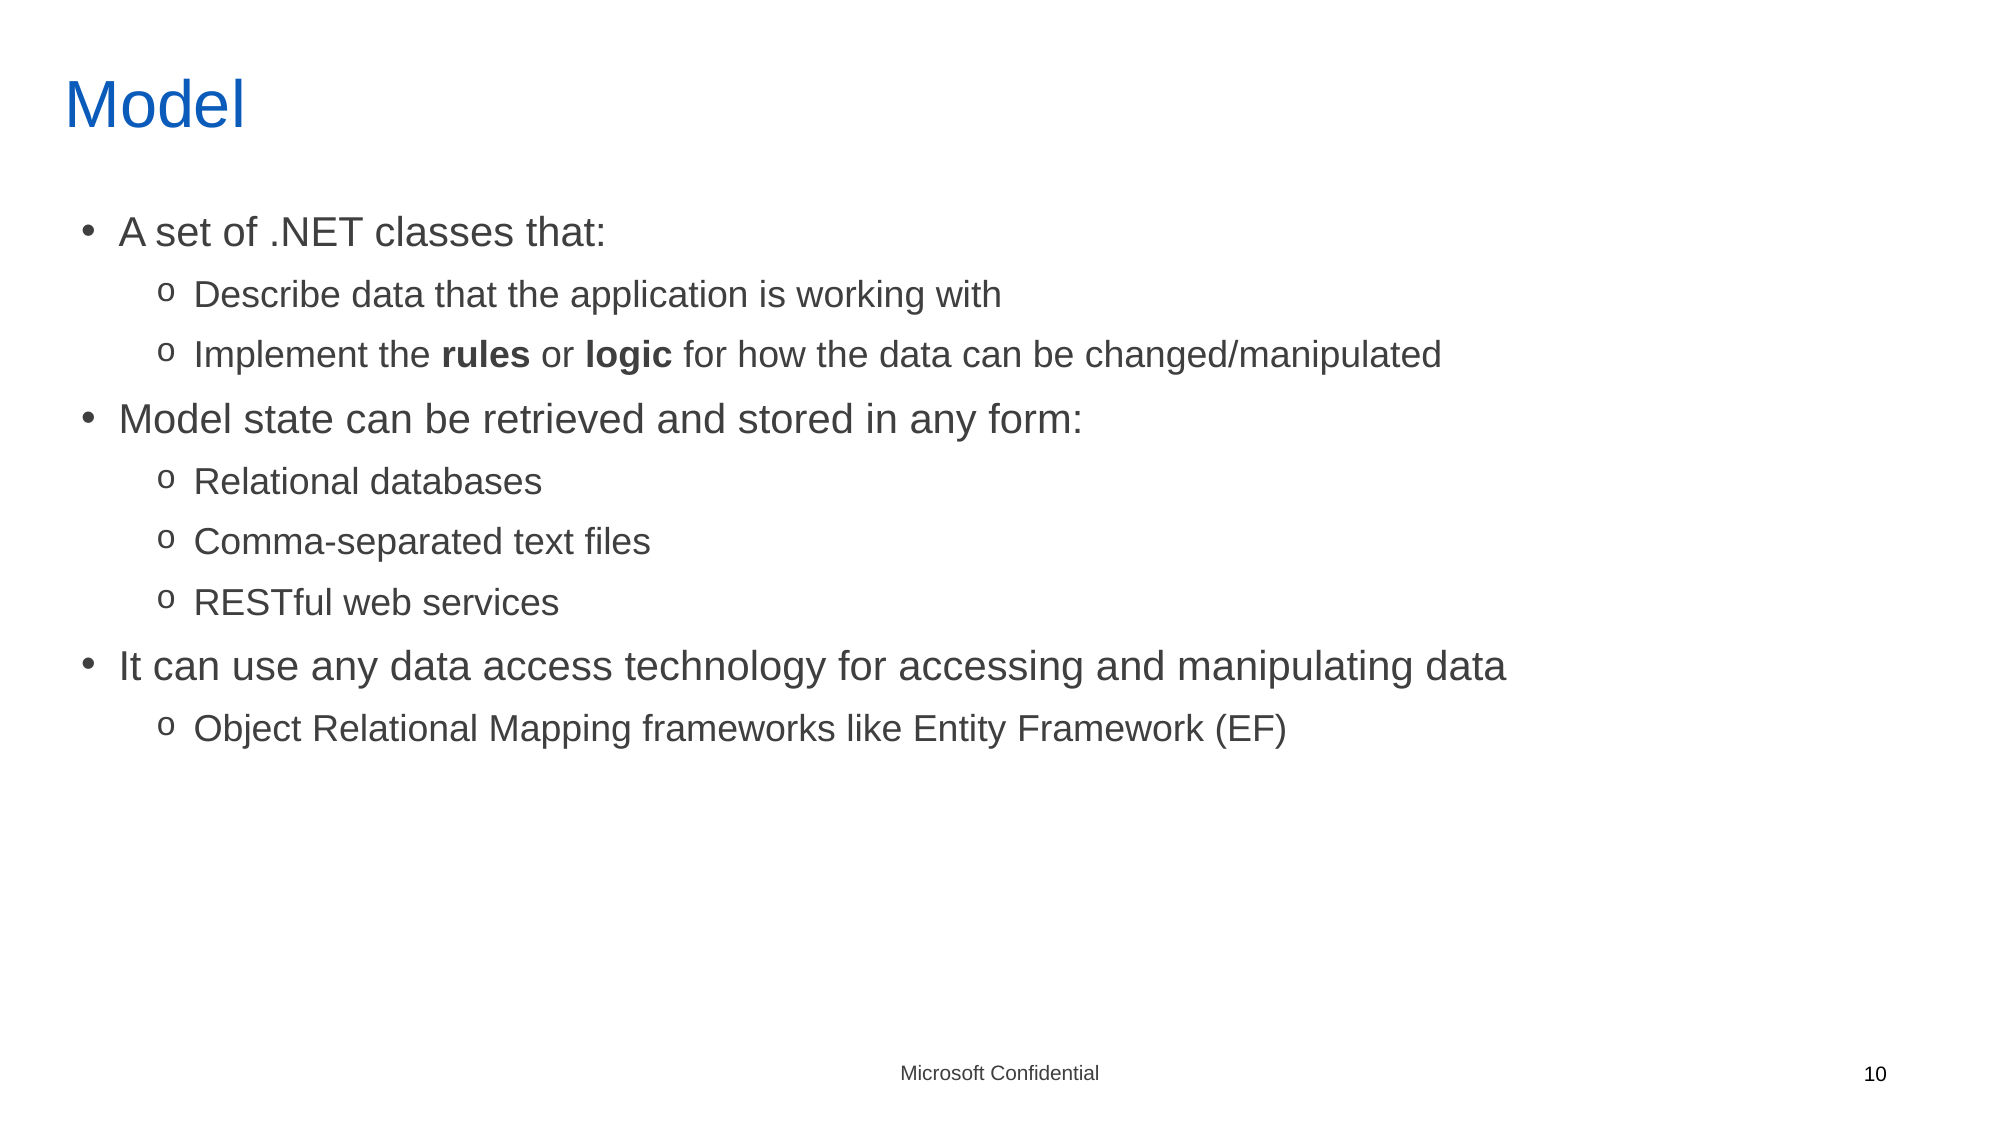

# Model
A set of .NET classes that:
Describe data that the application is working with
Implement the rules or logic for how the data can be changed/manipulated
Model state can be retrieved and stored in any form:
Relational databases
Comma-separated text files
RESTful web services
It can use any data access technology for accessing and manipulating data
Object Relational Mapping frameworks like Entity Framework (EF)

10